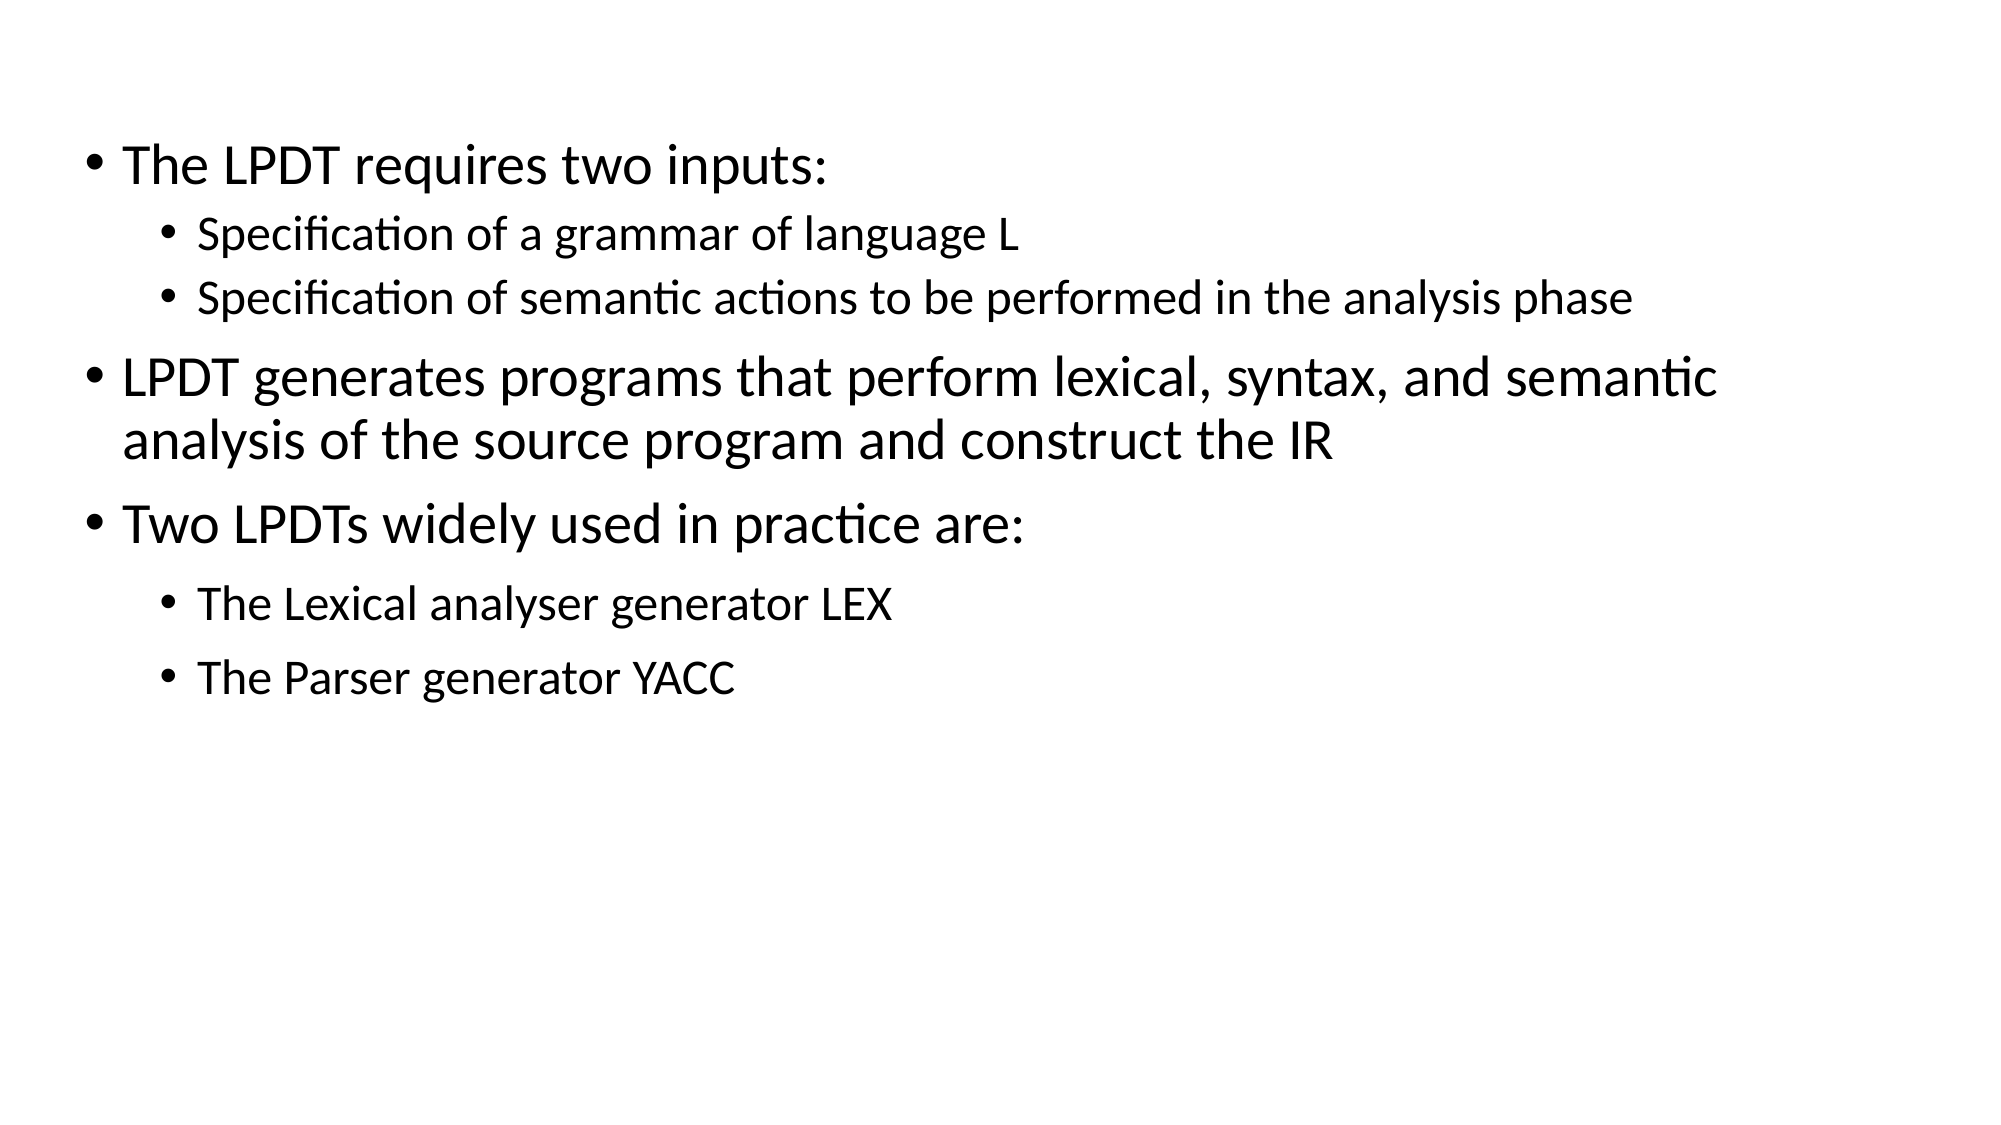

The LPDT requires two inputs:
Specification of a grammar of language L
Specification of semantic actions to be performed in the analysis phase
LPDT generates programs that perform lexical, syntax, and semantic analysis of the source program and construct the IR
Two LPDTs widely used in practice are:
The Lexical analyser generator LEX
The Parser generator YACC